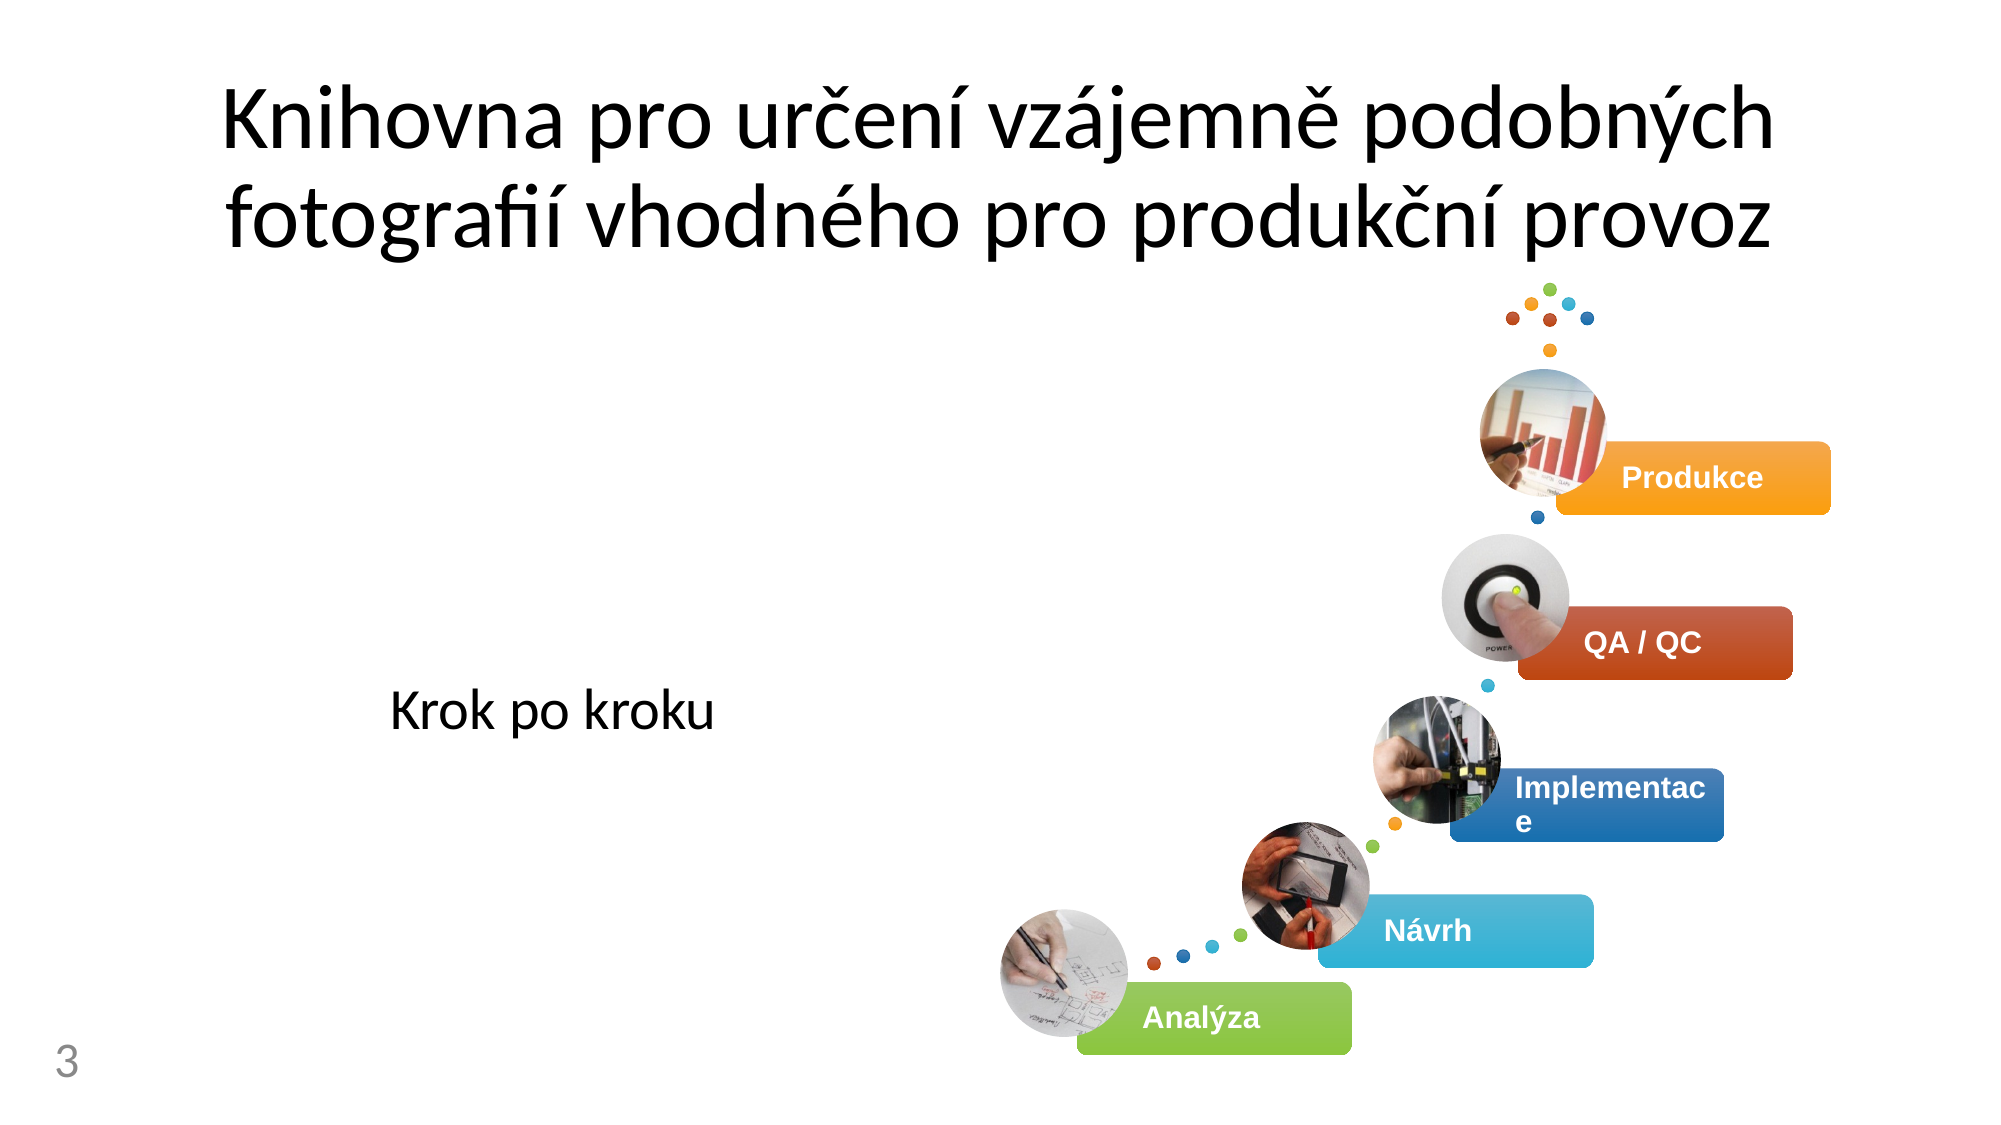

# Knihovna pro určení vzájemně podobných fotograﬁí vhodného pro produkční provoz
Analýza
Návrh
Implementace
QA / QC
Produkce
Krok po kroku
3